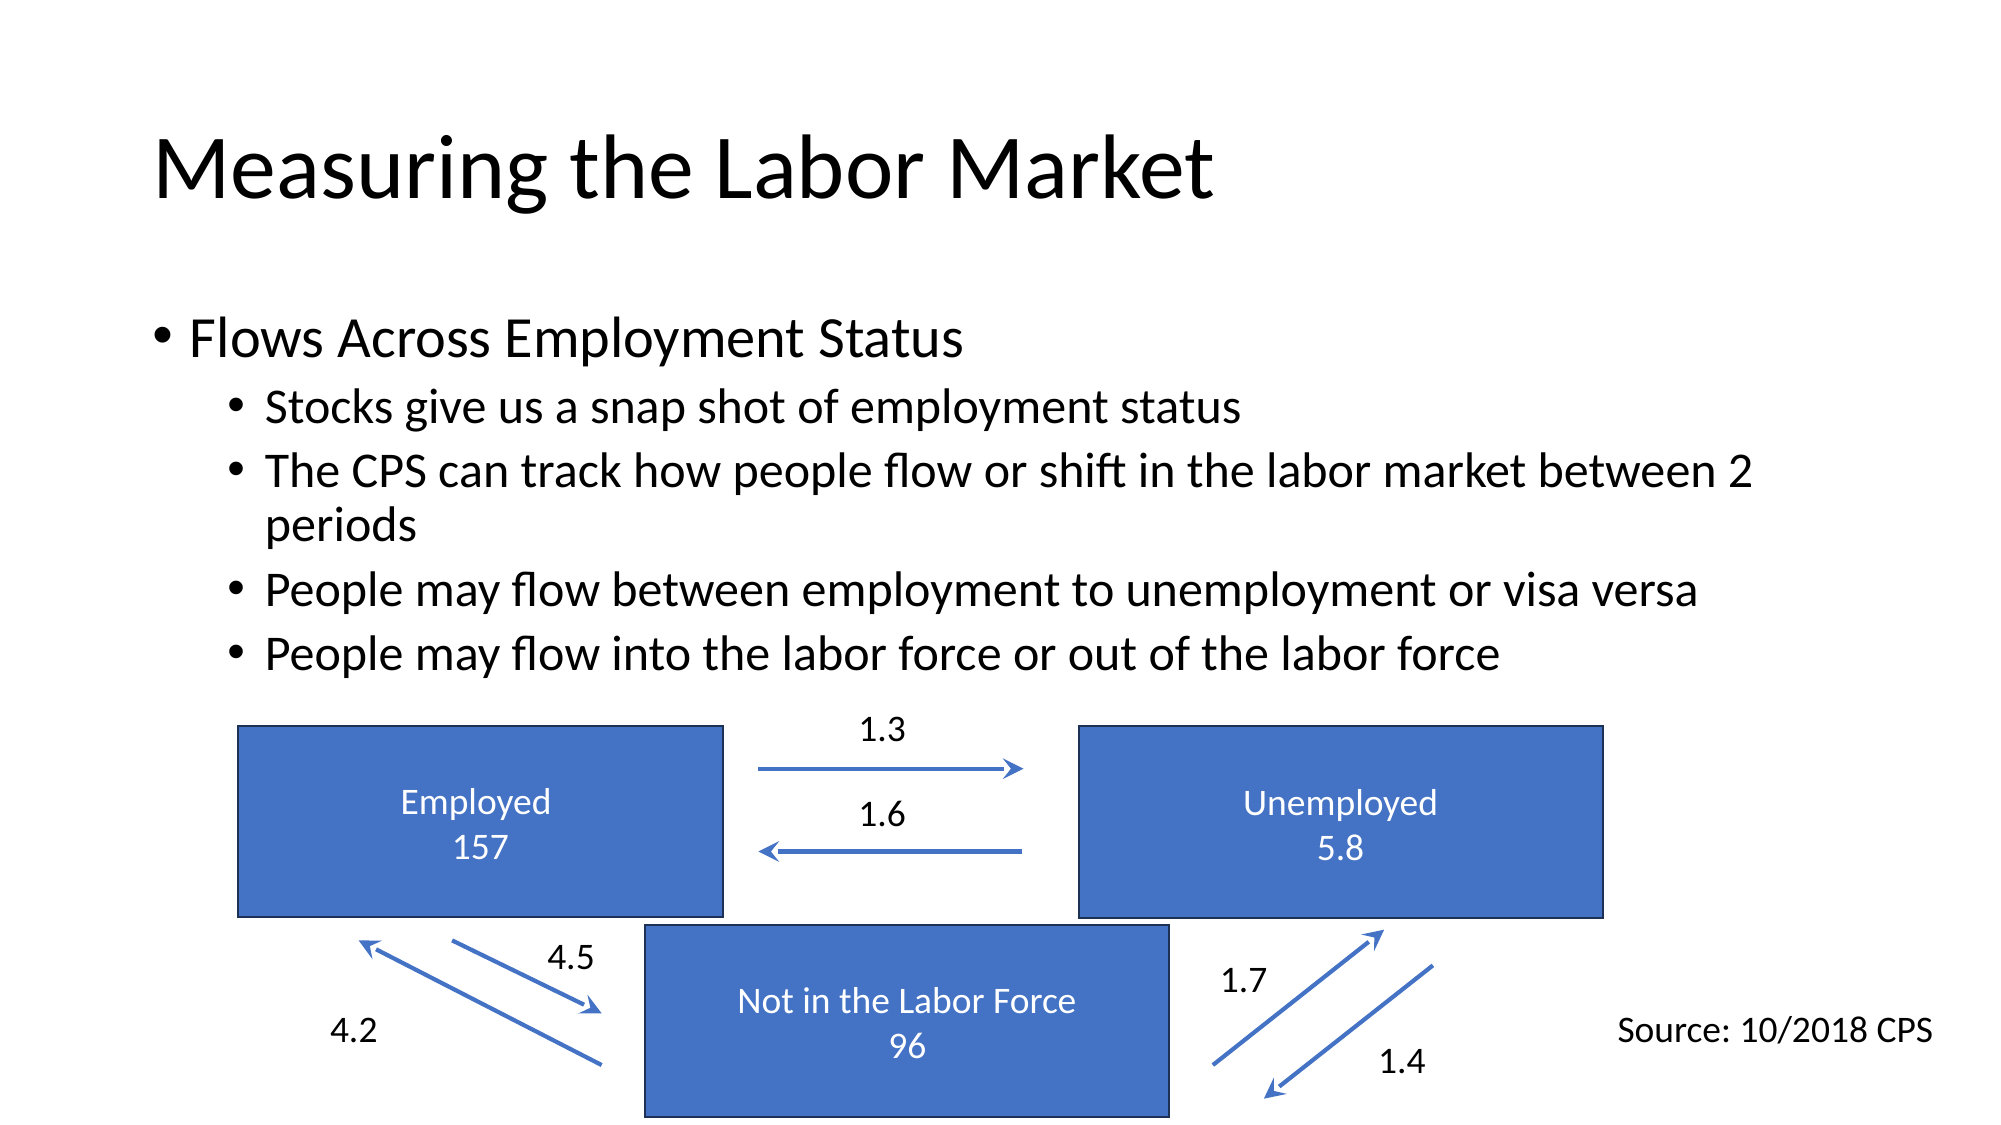

# Measuring the Labor Market
Flows Across Employment Status
Stocks give us a snap shot of employment status
The CPS can track how people flow or shift in the labor market between 2 periods
People may flow between employment to unemployment or visa versa
People may flow into the labor force or out of the labor force

1.3
Employed
157
Unemployed
5.8
1.6
4.5
Not in the Labor Force
96
1.7
4.2
Source: 10/2018 CPS
1.4